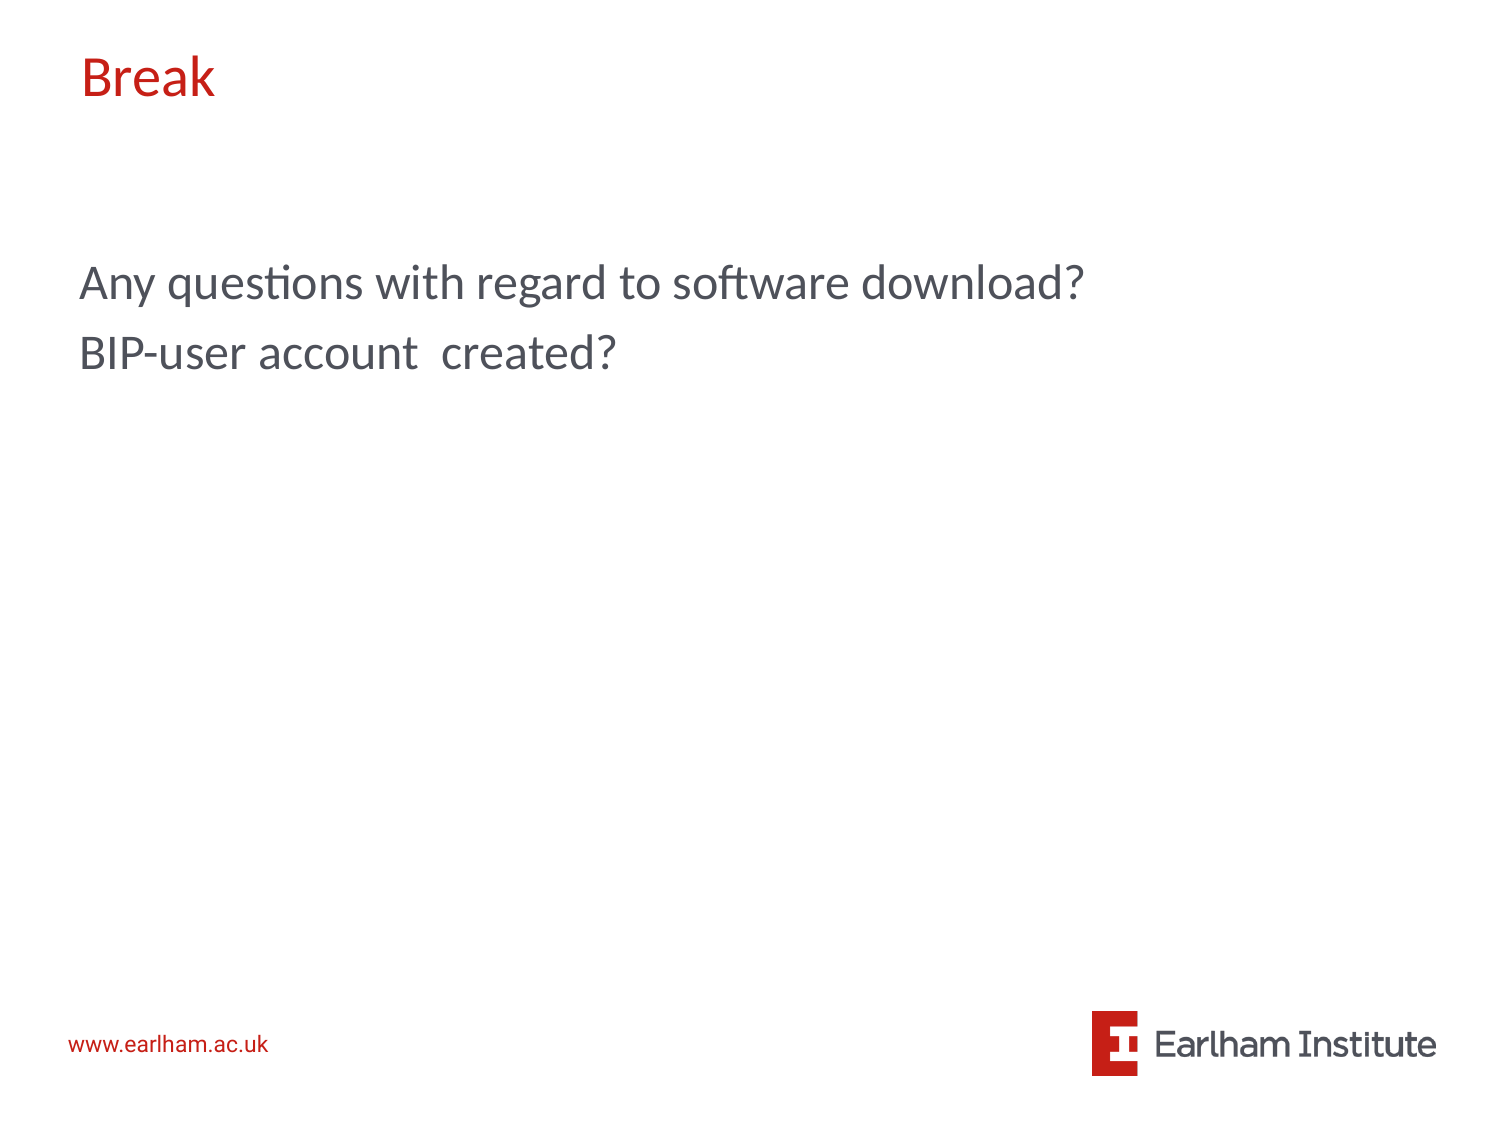

# Break
Any questions with regard to software download?
BIP-user account  created?